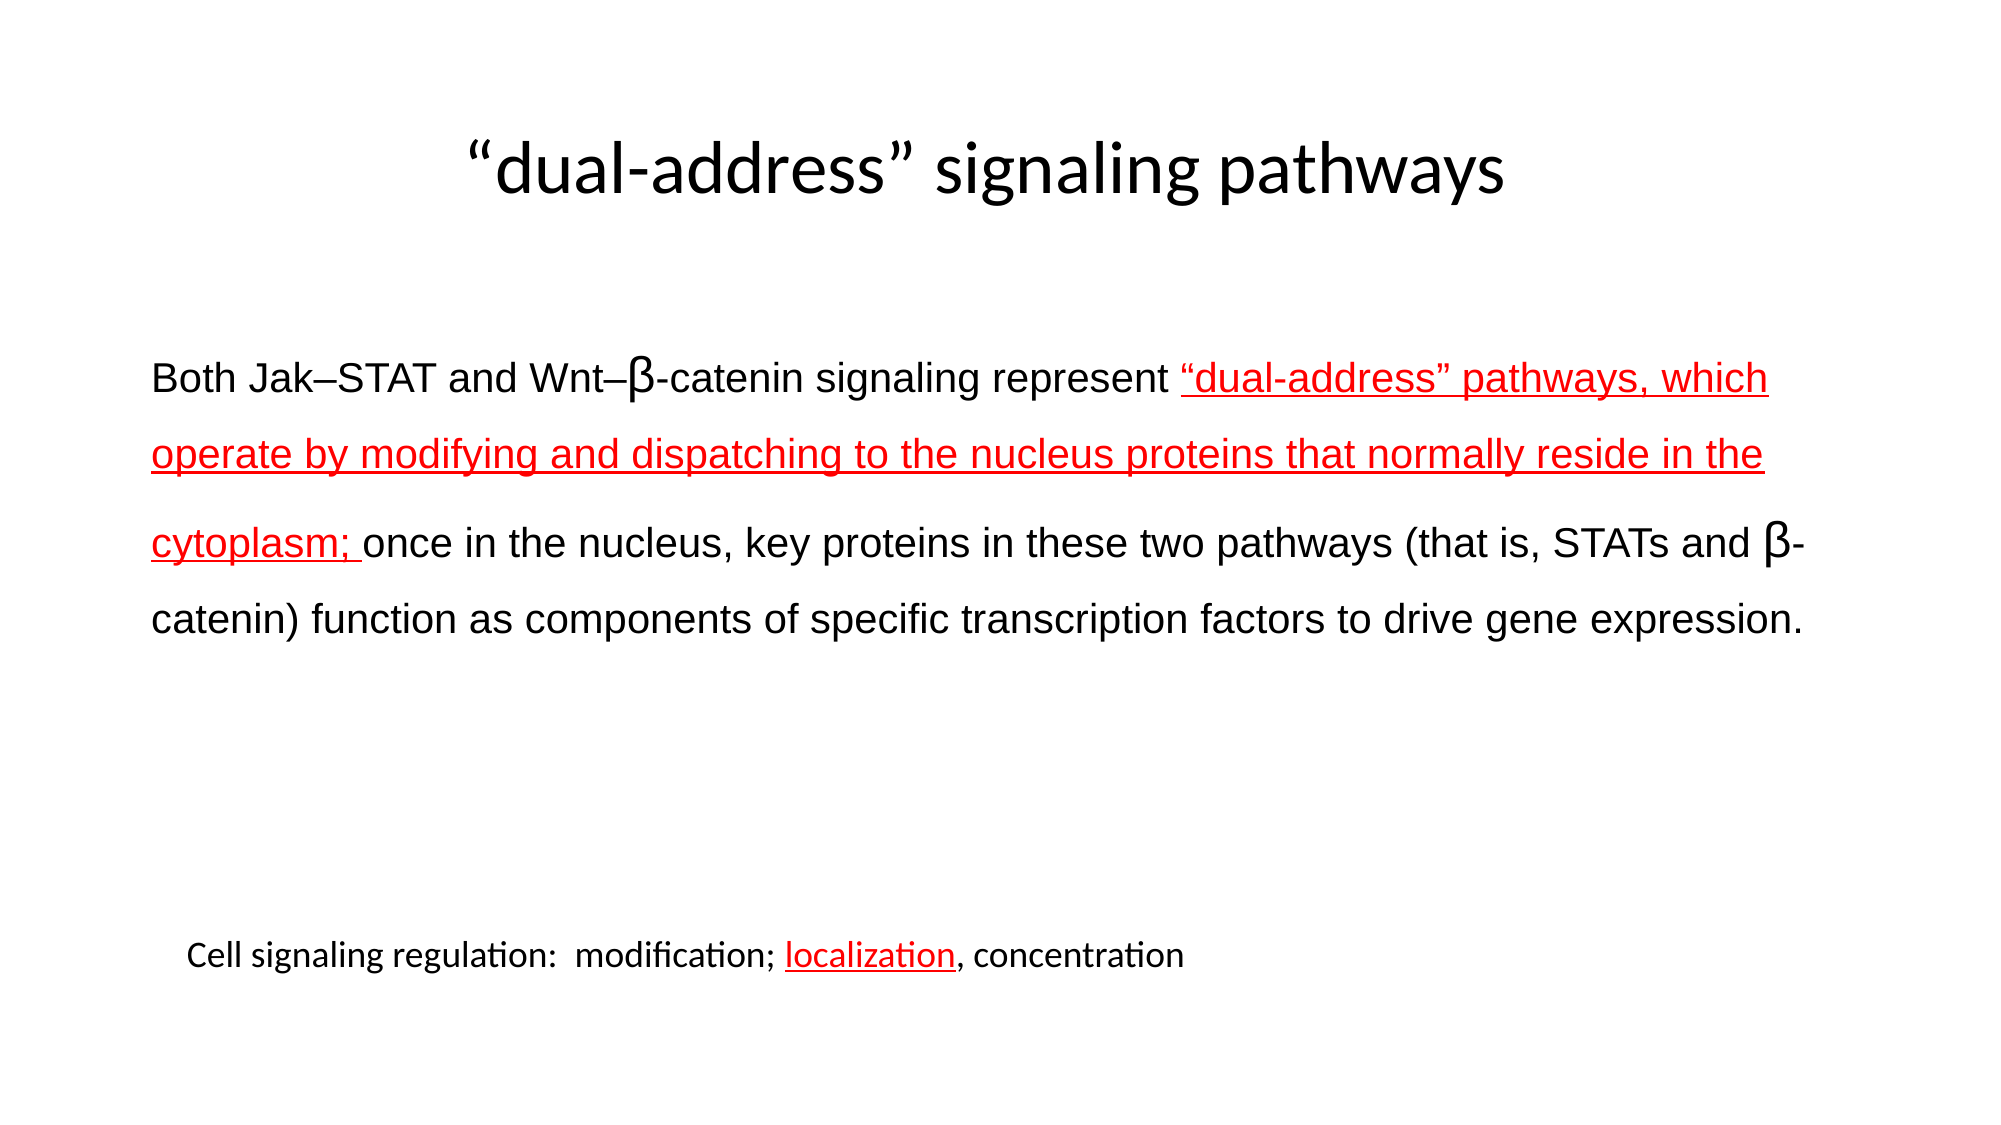

“dual-address” signaling pathways
Both Jak–STAT and Wnt–β-catenin signaling represent “dual-address” pathways, which operate by modifying and dispatching to the nucleus proteins that normally reside in the cytoplasm; once in the nucleus, key proteins in these two pathways (that is, STATs and β-catenin) function as components of specific transcription factors to drive gene expression.
Cell signaling regulation:  modification; localization, concentration